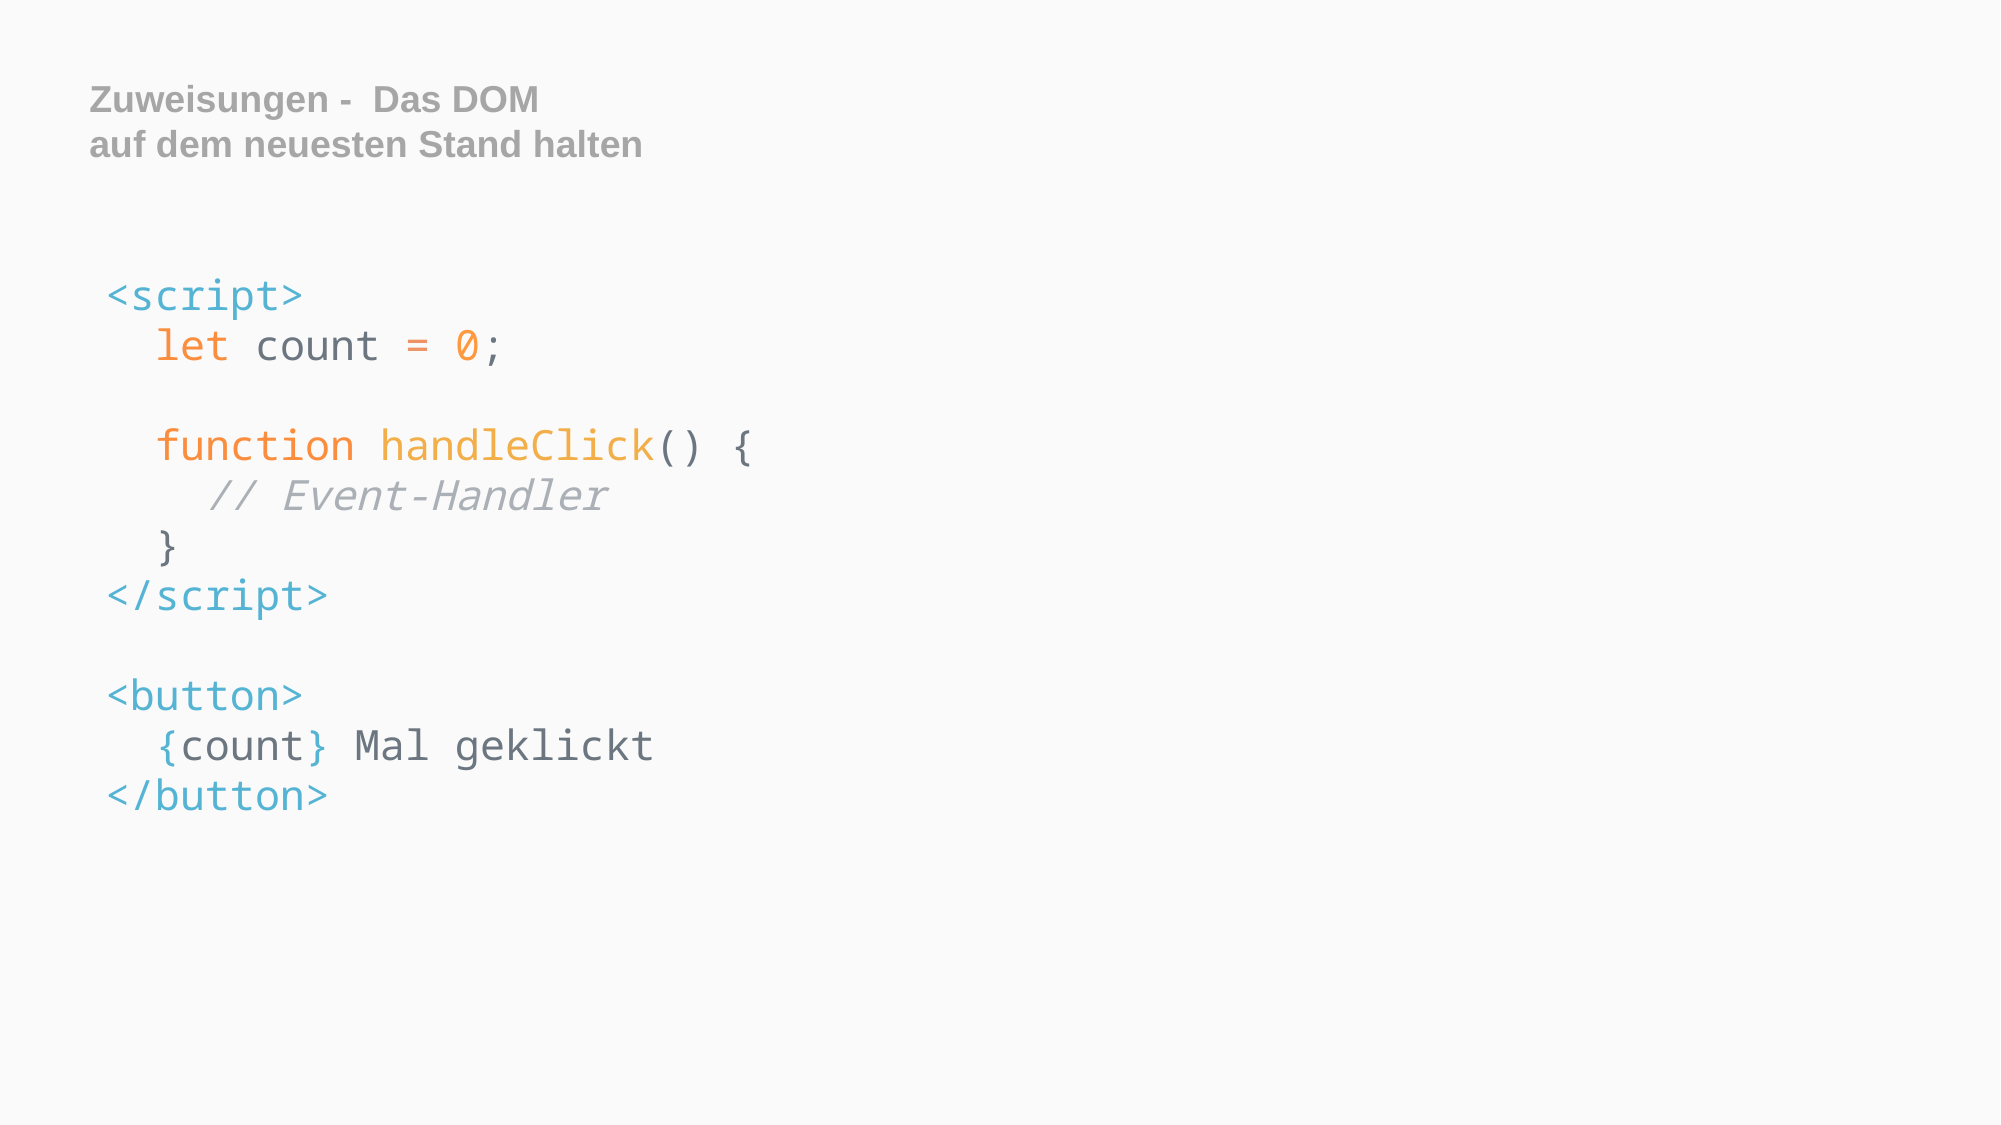

Zuweisungen -  Das DOM
auf dem neuesten Stand halten
<script>
  let count = 0;
  function handleClick() {
    // Event-Handler
  }
</script>
<button>
  {count} Mal geklickt
</button>